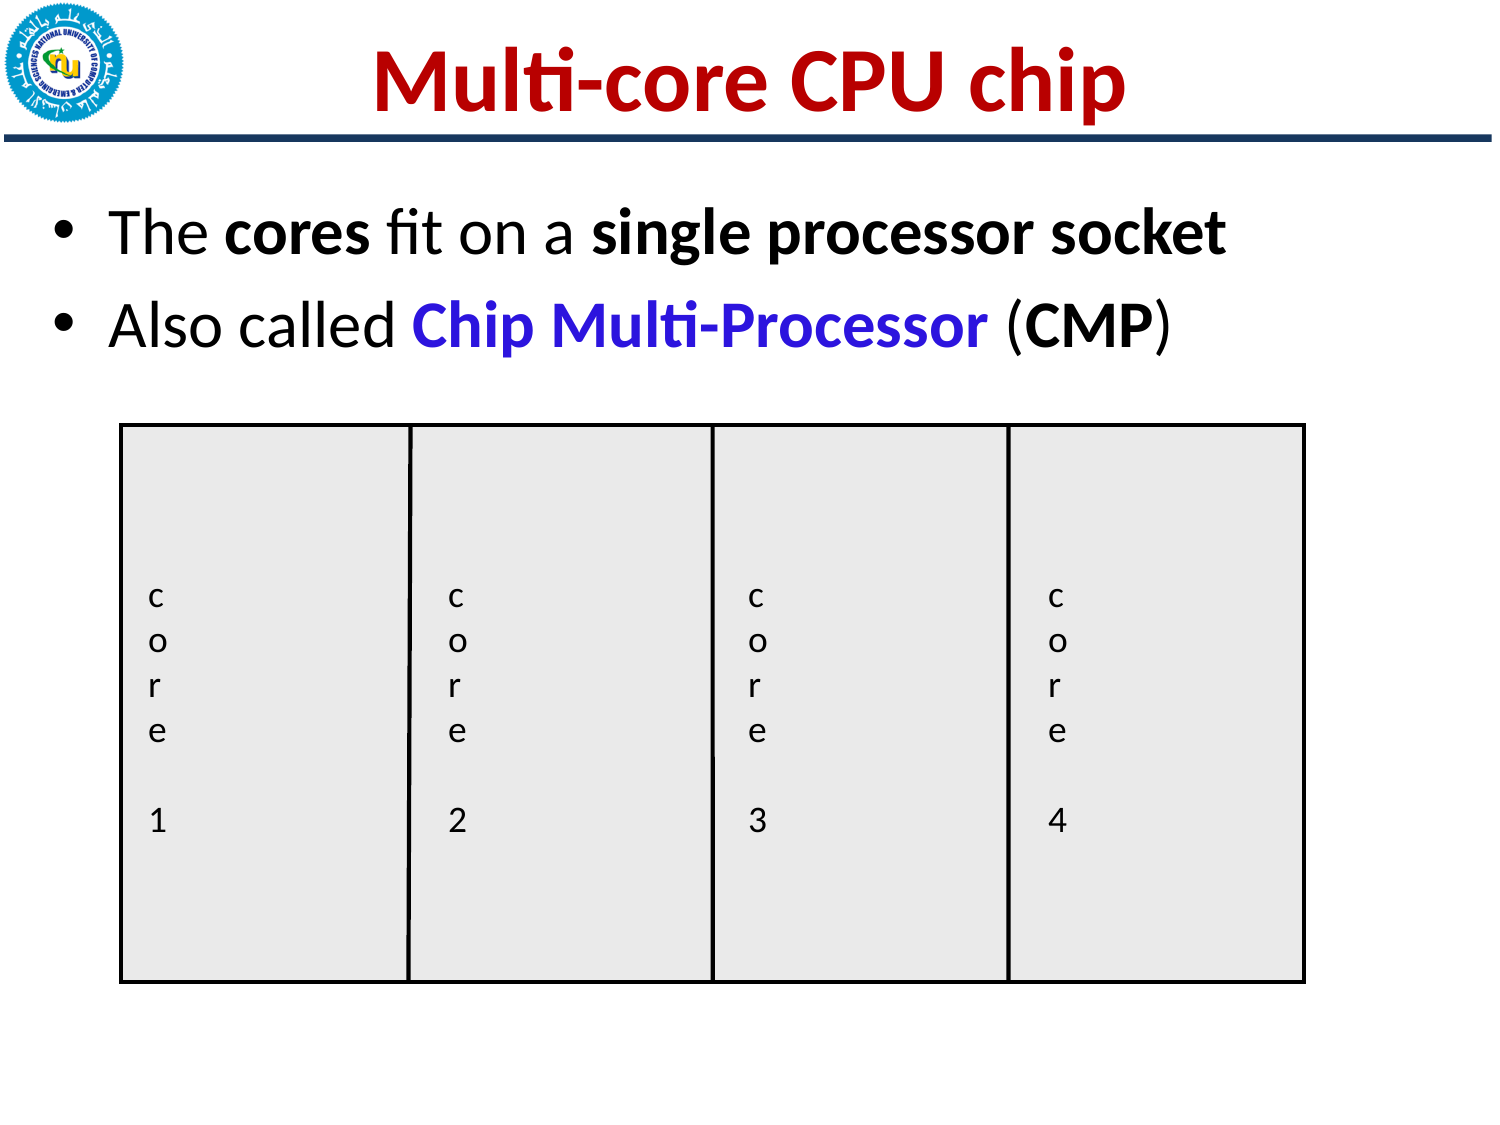

# Multi-core CPU chip

The cores fit on a single processor socket
Also called Chip Multi-Processor (CMP)

core

1
core

2
core

3
core

4